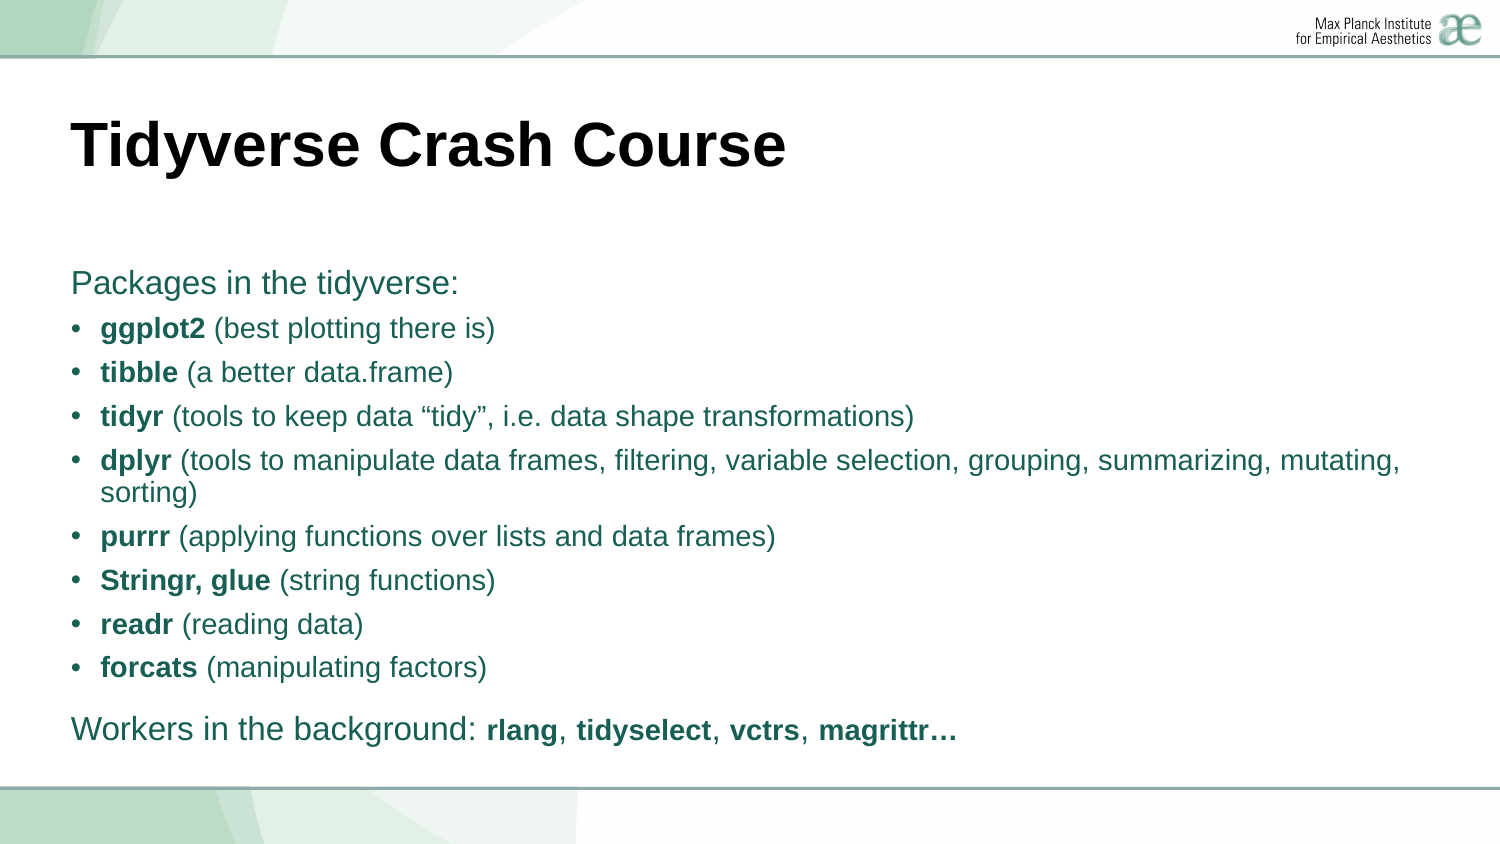

# Tidyverse Crash Course
Packages in the tidyverse:
ggplot2 (best plotting there is)
tibble (a better data.frame)
tidyr (tools to keep data “tidy”, i.e. data shape transformations)
dplyr (tools to manipulate data frames, filtering, variable selection, grouping, summarizing, mutating, sorting)
purrr (applying functions over lists and data frames)
Stringr, glue (string functions)
readr (reading data)
forcats (manipulating factors)
Workers in the background: rlang, tidyselect, vctrs, magrittr…